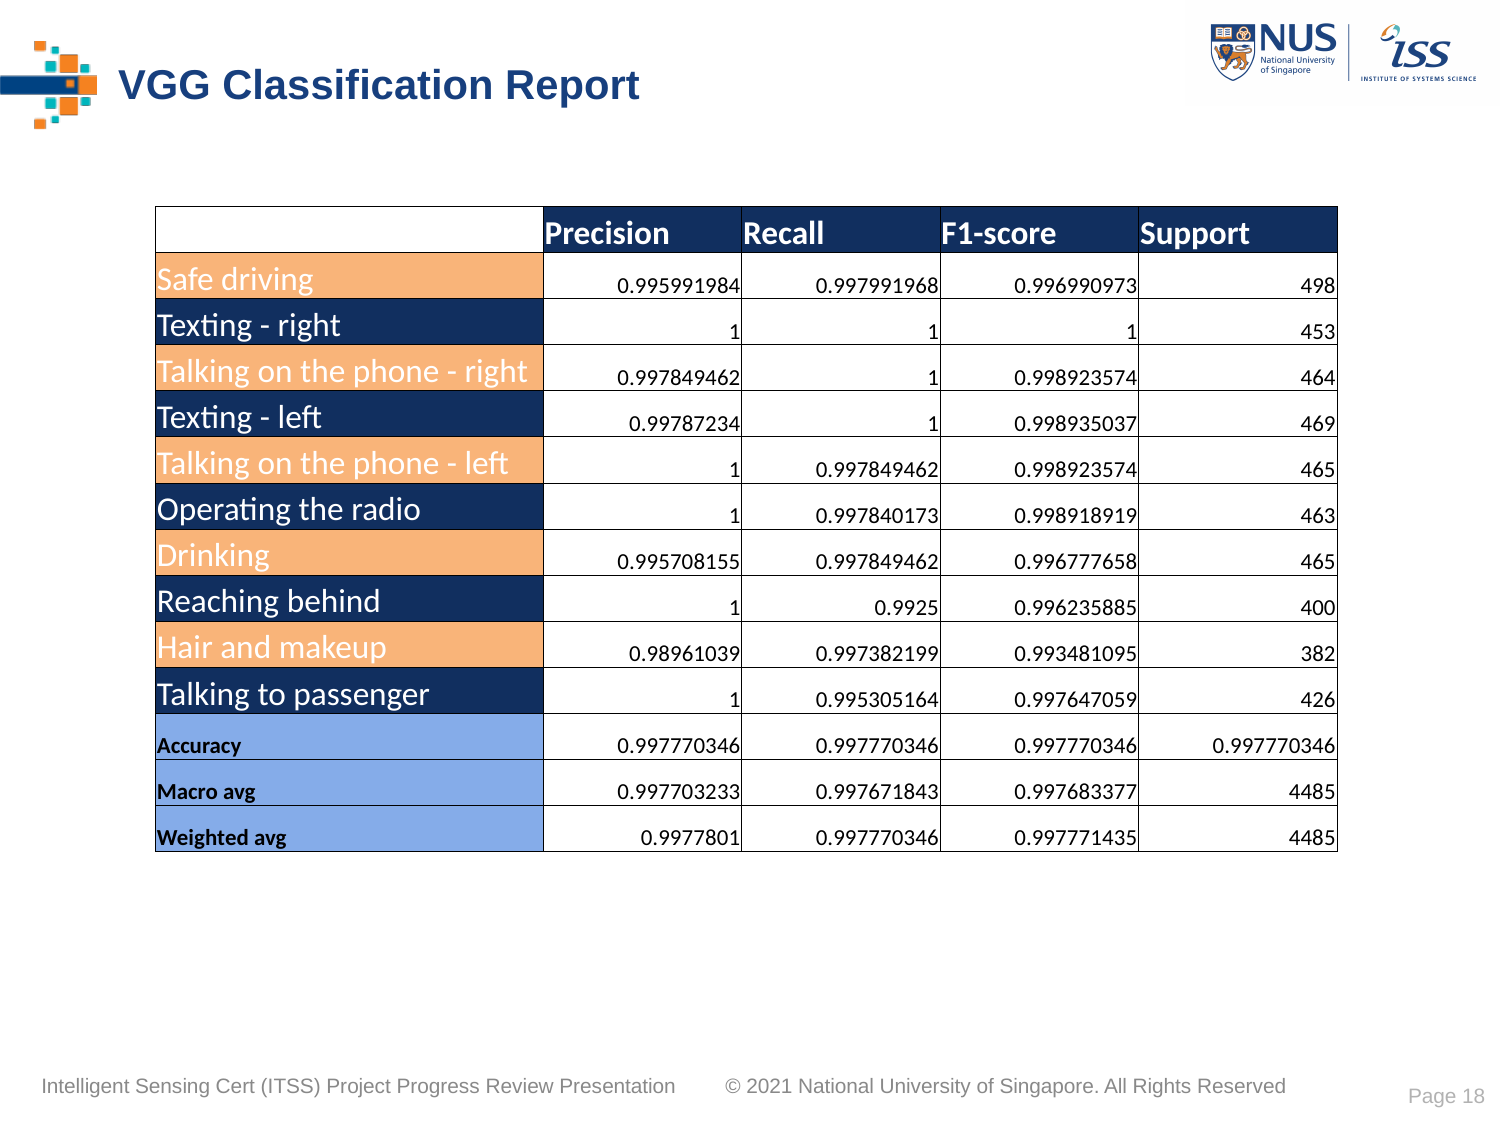

# VGG Classification Report
|  | Precision | Recall | F1-score | Support |
| --- | --- | --- | --- | --- |
| Safe driving | 0.995991984 | 0.997991968 | 0.996990973 | 498 |
| Texting - right | 1 | 1 | 1 | 453 |
| Talking on the phone - right | 0.997849462 | 1 | 0.998923574 | 464 |
| Texting - left | 0.99787234 | 1 | 0.998935037 | 469 |
| Talking on the phone - left | 1 | 0.997849462 | 0.998923574 | 465 |
| Operating the radio | 1 | 0.997840173 | 0.998918919 | 463 |
| Drinking | 0.995708155 | 0.997849462 | 0.996777658 | 465 |
| Reaching behind | 1 | 0.9925 | 0.996235885 | 400 |
| Hair and makeup | 0.98961039 | 0.997382199 | 0.993481095 | 382 |
| Talking to passenger | 1 | 0.995305164 | 0.997647059 | 426 |
| Accuracy | 0.997770346 | 0.997770346 | 0.997770346 | 0.997770346 |
| Macro avg | 0.997703233 | 0.997671843 | 0.997683377 | 4485 |
| Weighted avg | 0.9977801 | 0.997770346 | 0.997771435 | 4485 |
Page 18